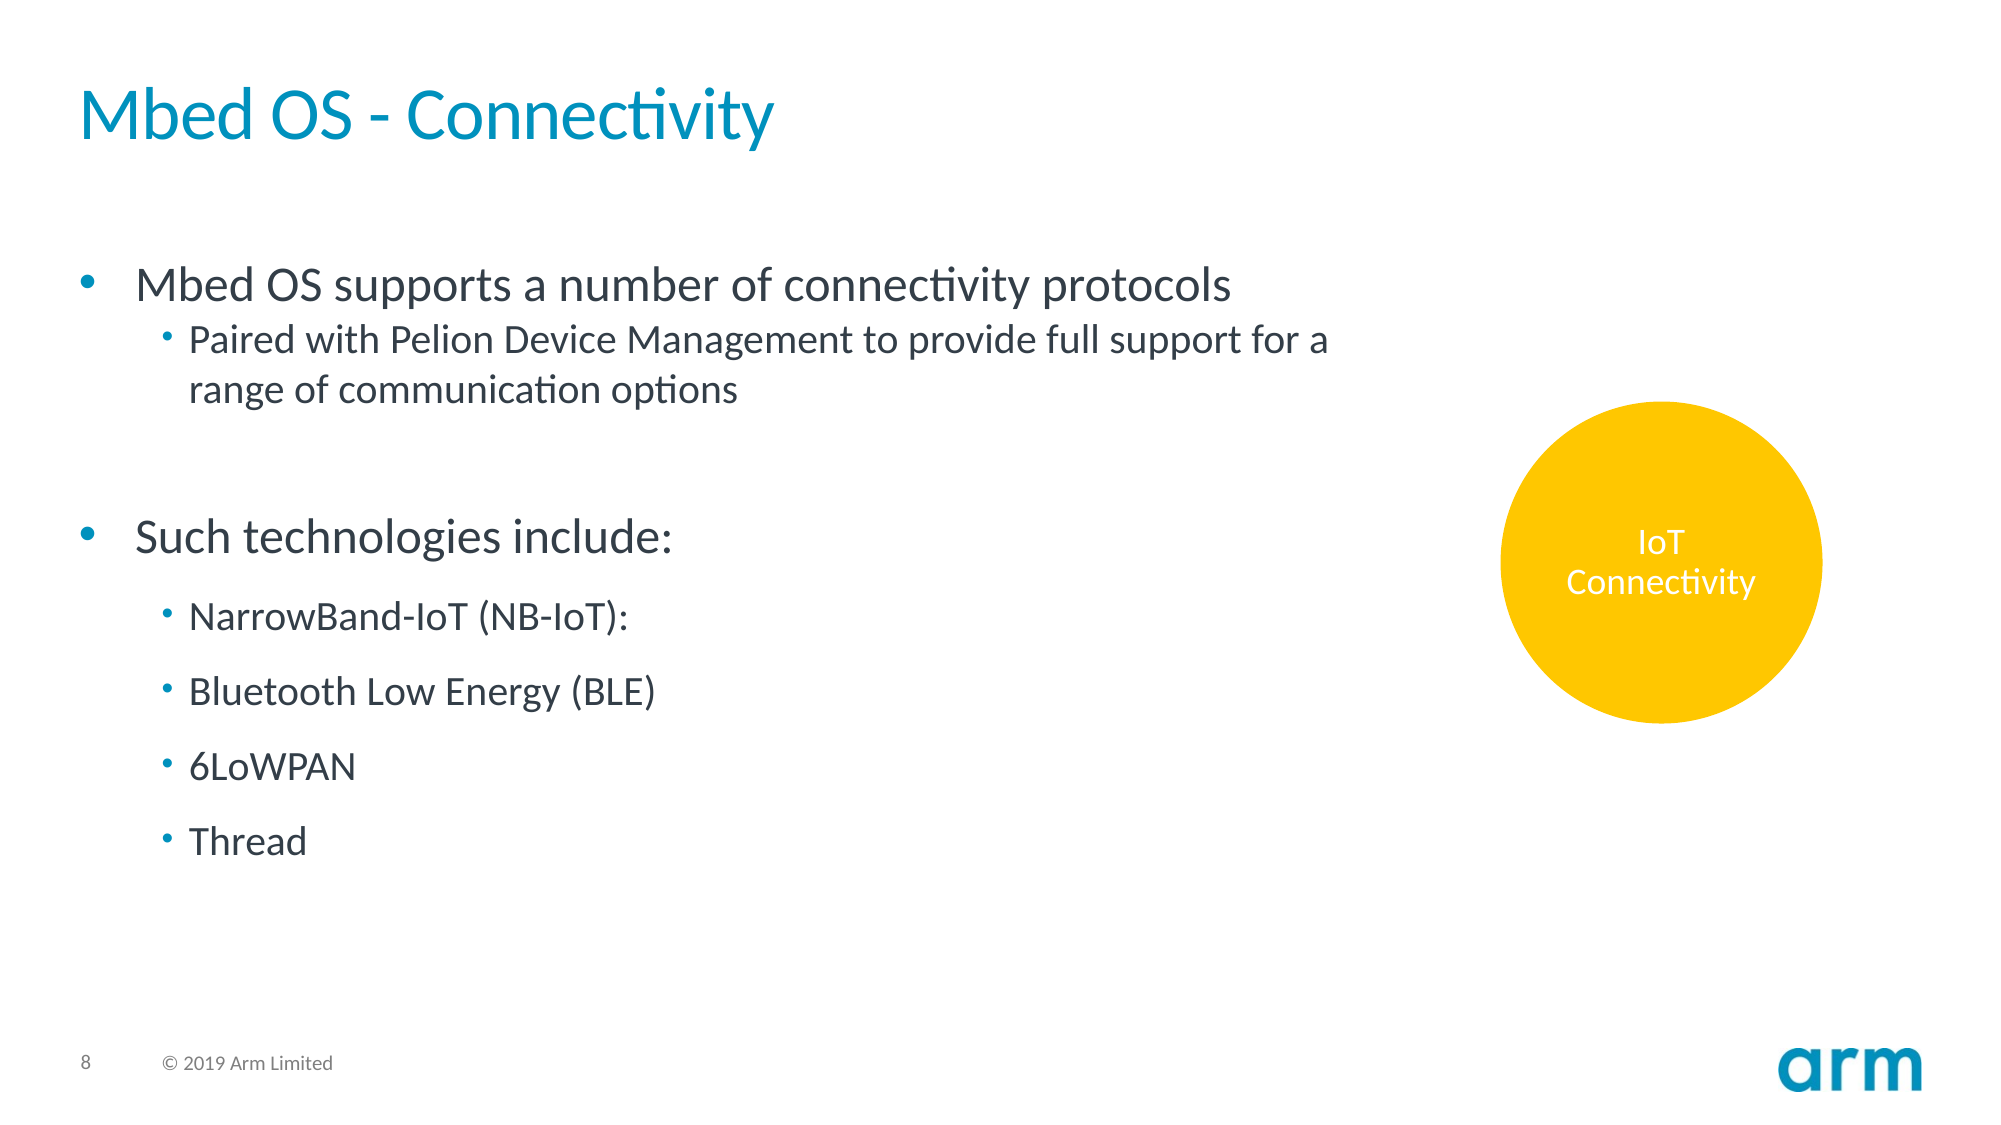

# Mbed OS - Connectivity
Mbed OS supports a number of connectivity protocols
Paired with Pelion Device Management to provide full support for a range of communication options

Such technologies include:
NarrowBand-IoT (NB-IoT):
Bluetooth Low Energy (BLE)
6LoWPAN
Thread

IoT Connectivity